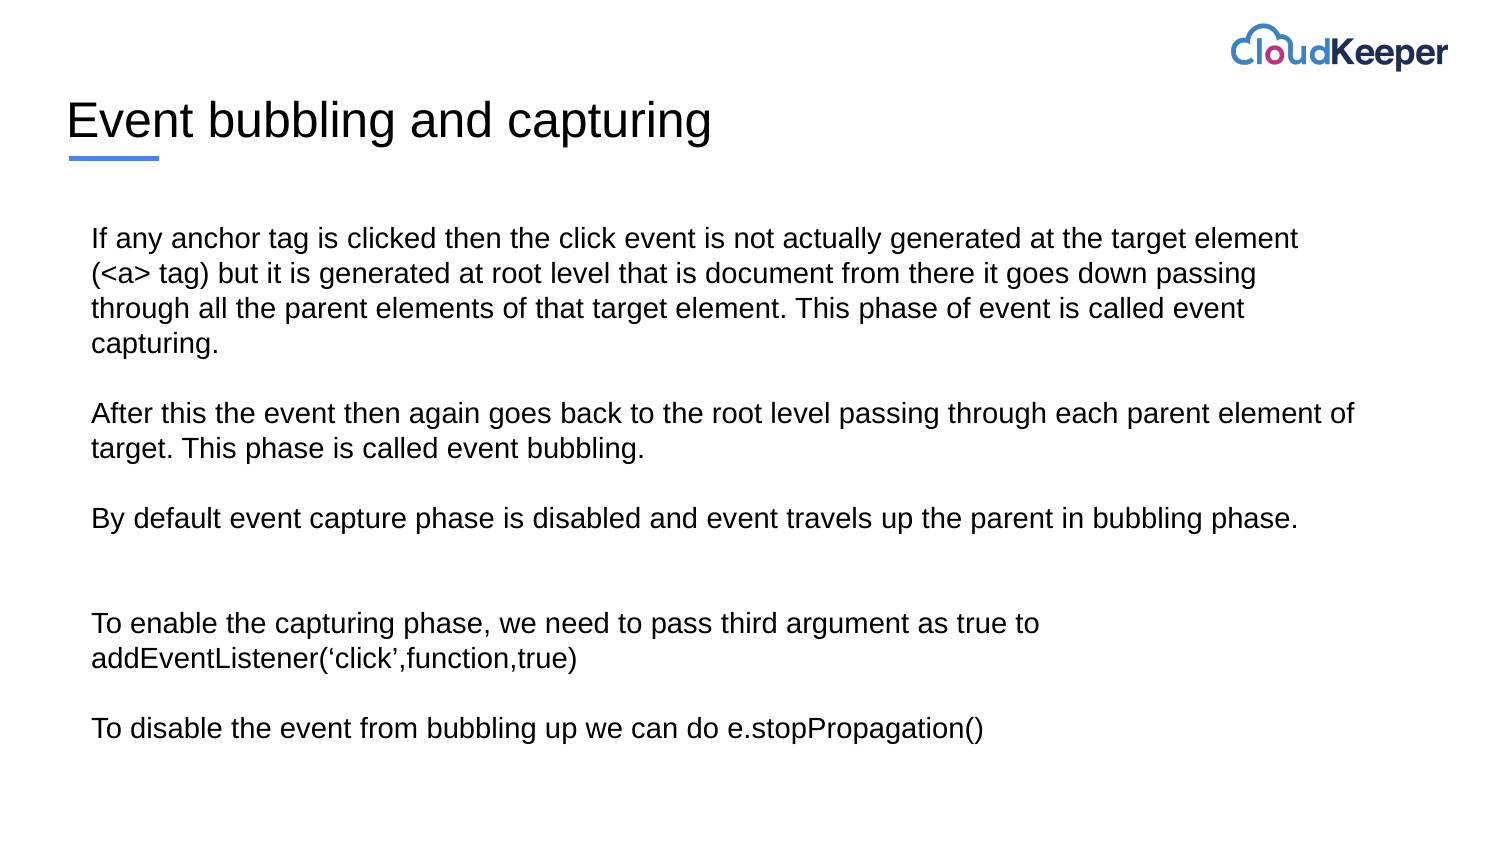

# Event bubbling and capturing
If any anchor tag is clicked then the click event is not actually generated at the target element (<a> tag) but it is generated at root level that is document from there it goes down passing through all the parent elements of that target element. This phase of event is called event capturing.

After this the event then again goes back to the root level passing through each parent element of target. This phase is called event bubbling.

By default event capture phase is disabled and event travels up the parent in bubbling phase.

To enable the capturing phase, we need to pass third argument as true to addEventListener(‘click’,function,true)

To disable the event from bubbling up we can do e.stopPropagation()